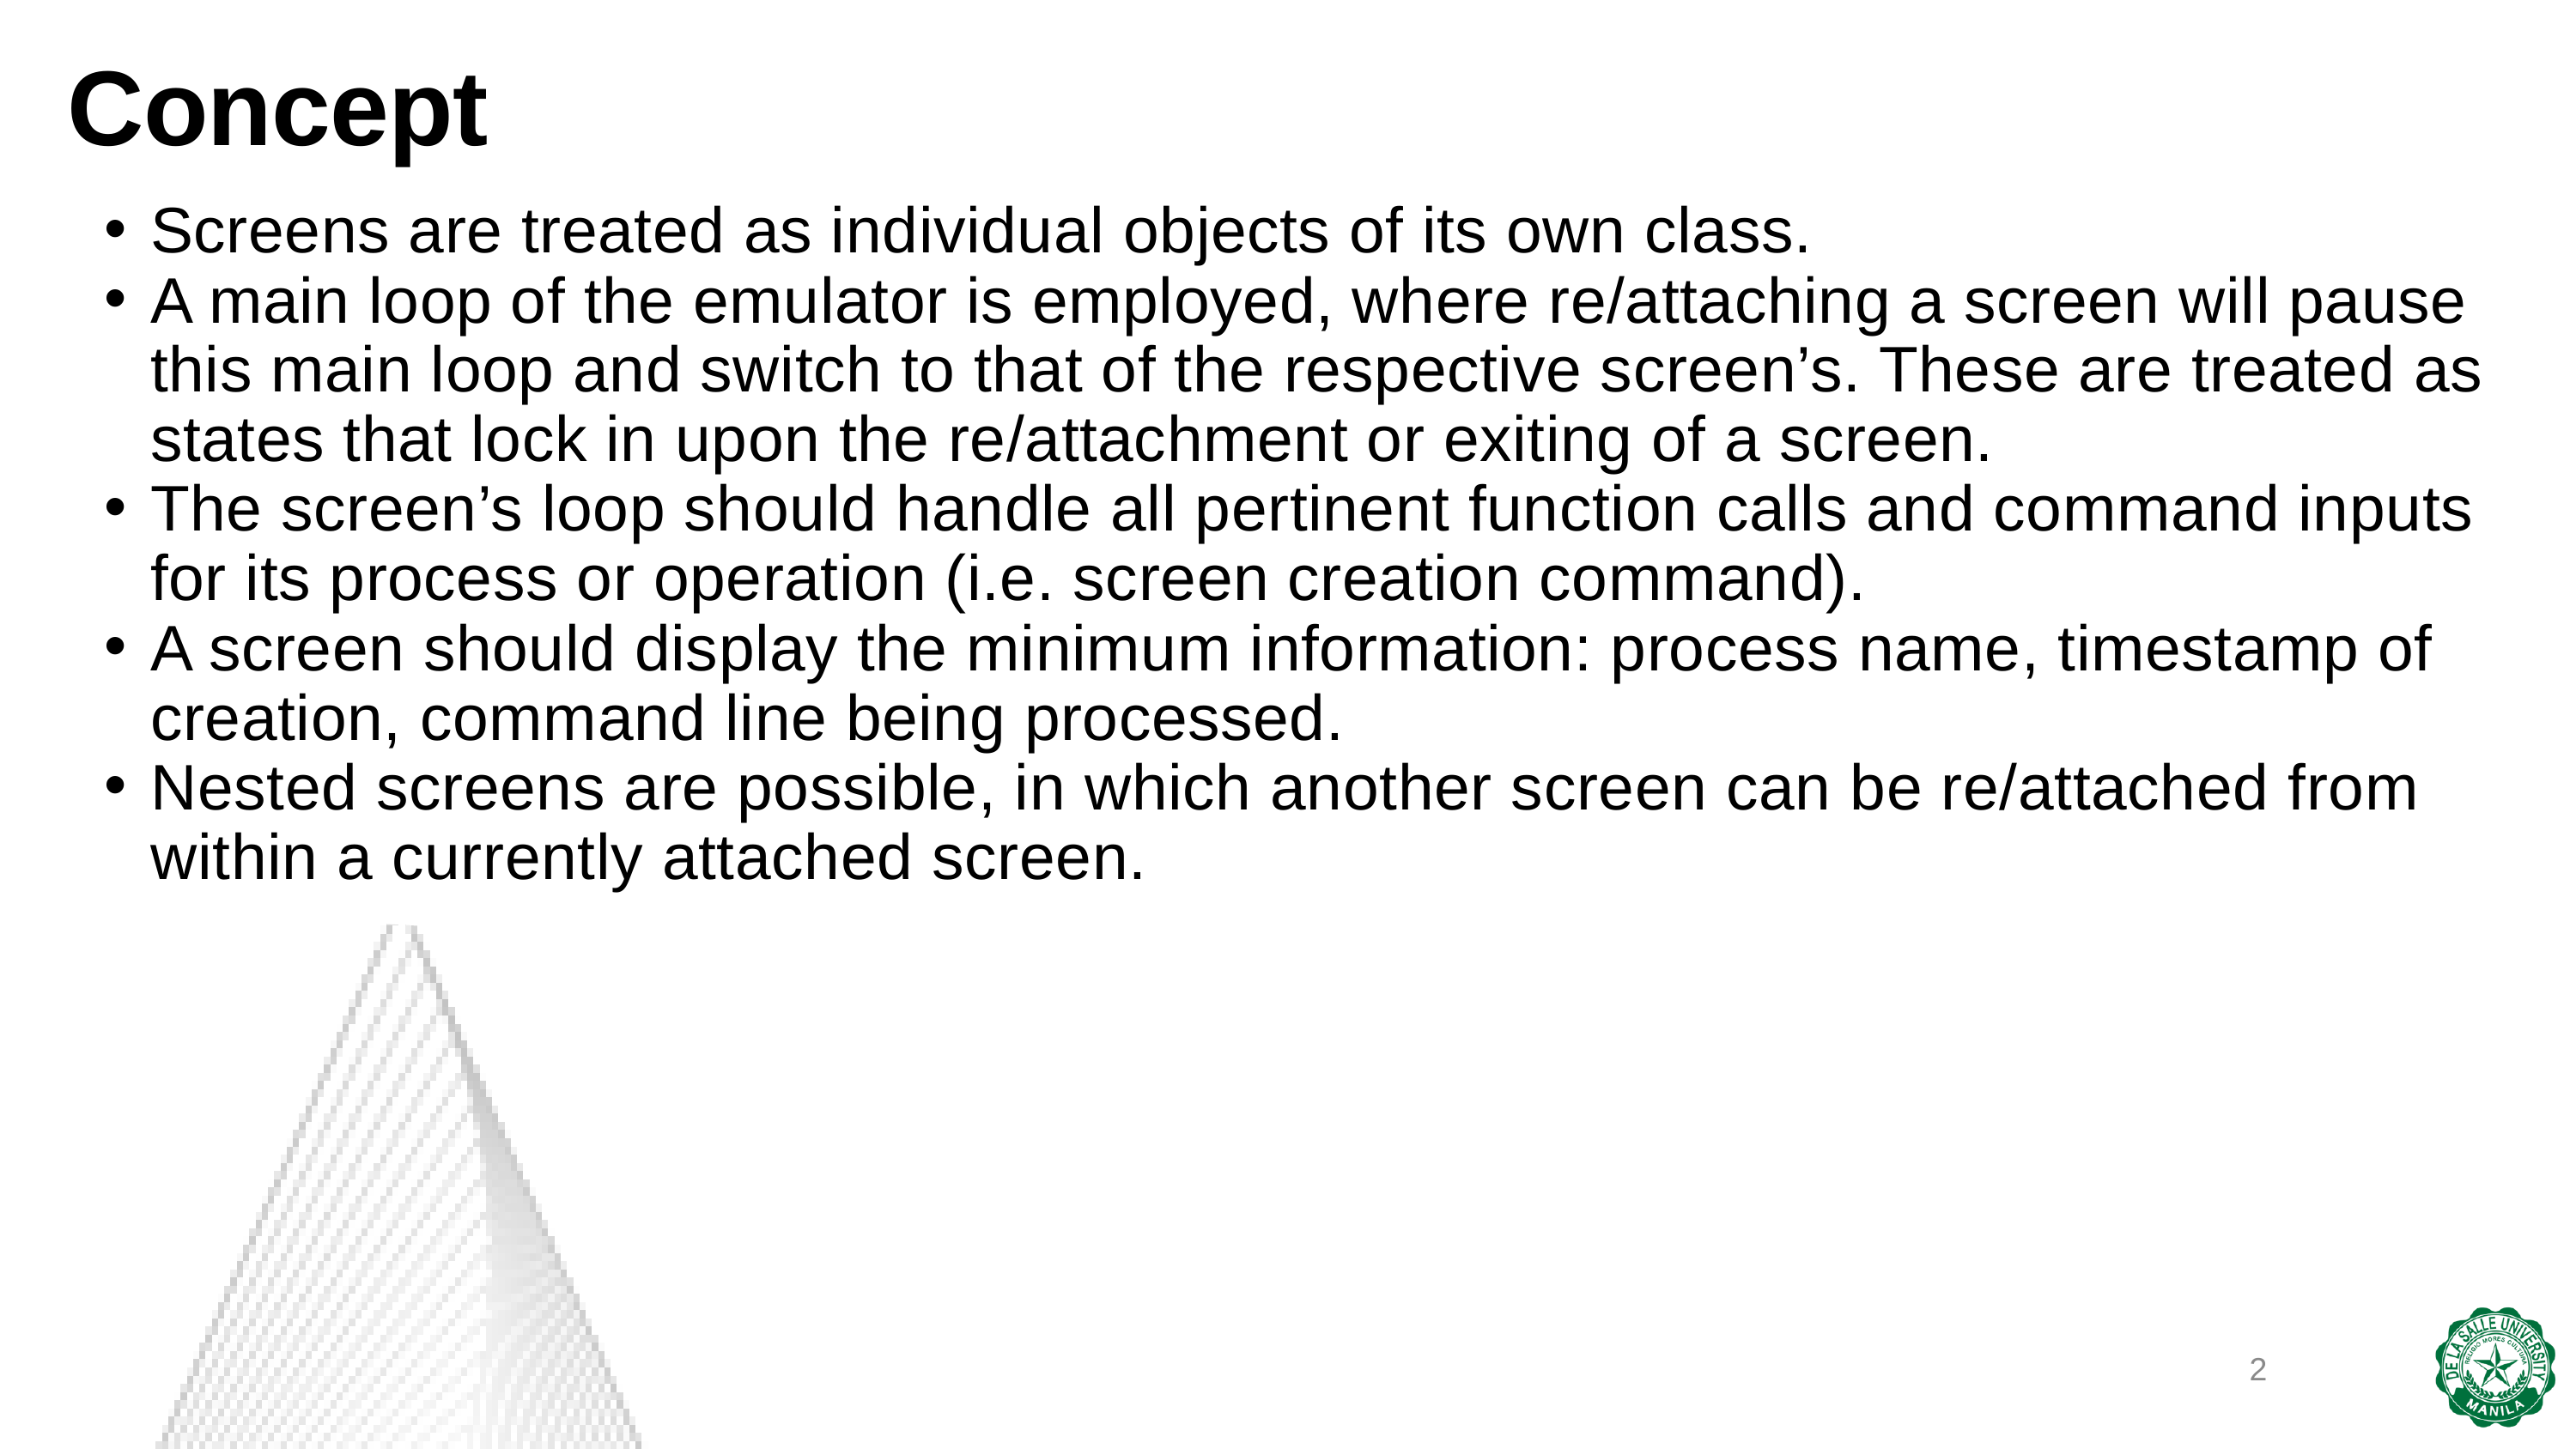

Concept
Screens are treated as individual objects of its own class.
A main loop of the emulator is employed, where re/attaching a screen will pause this main loop and switch to that of the respective screen’s. These are treated as states that lock in upon the re/attachment or exiting of a screen.
The screen’s loop should handle all pertinent function calls and command inputs for its process or operation (i.e. screen creation command).
A screen should display the minimum information: process name, timestamp of creation, command line being processed.
Nested screens are possible, in which another screen can be re/attached from within a currently attached screen.

2